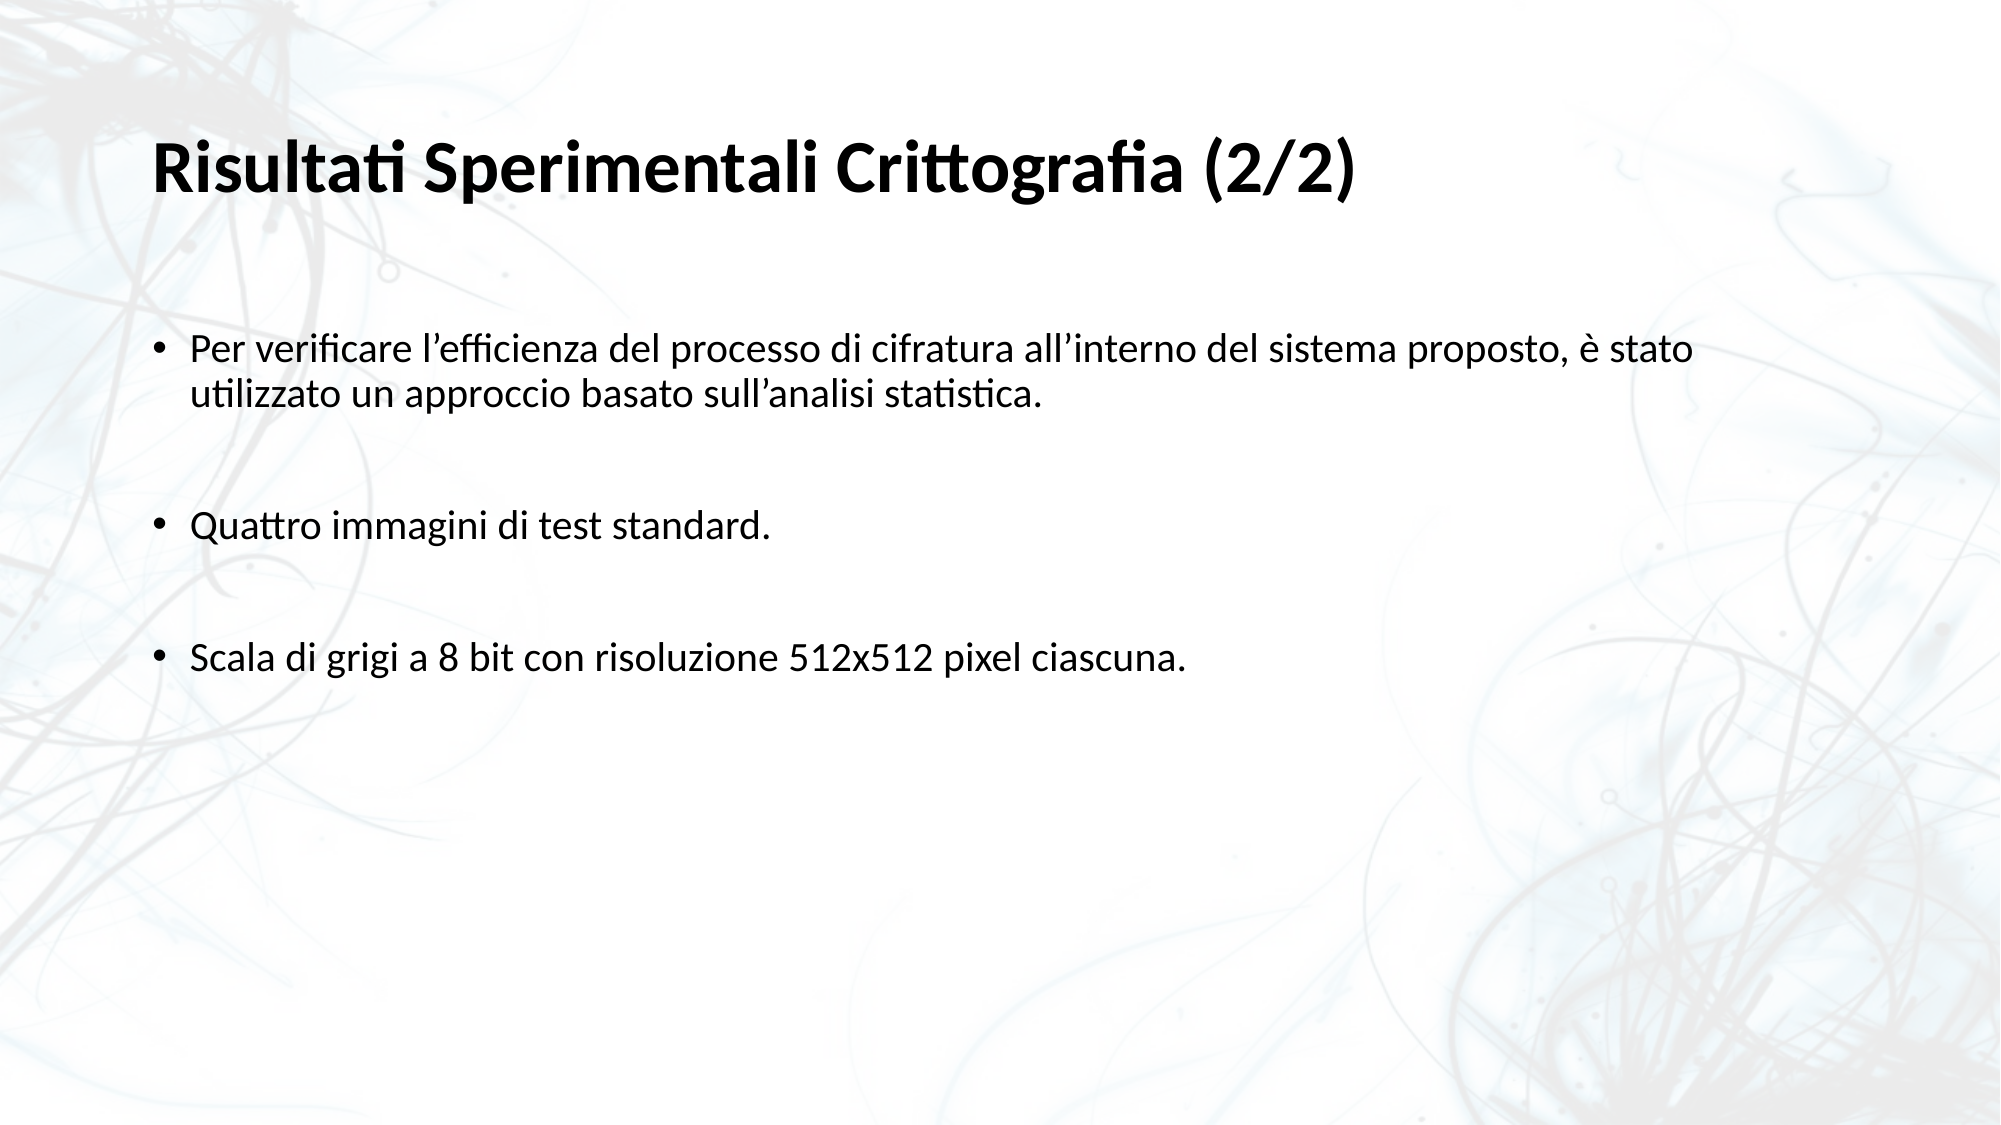

# Risultati Sperimentali Crittografia (2/2)
Per verificare l’efficienza del processo di cifratura all’interno del sistema proposto, è stato utilizzato un approccio basato sull’analisi statistica.

Quattro immagini di test standard.

Scala di grigi a 8 bit con risoluzione 512x512 pixel ciascuna.